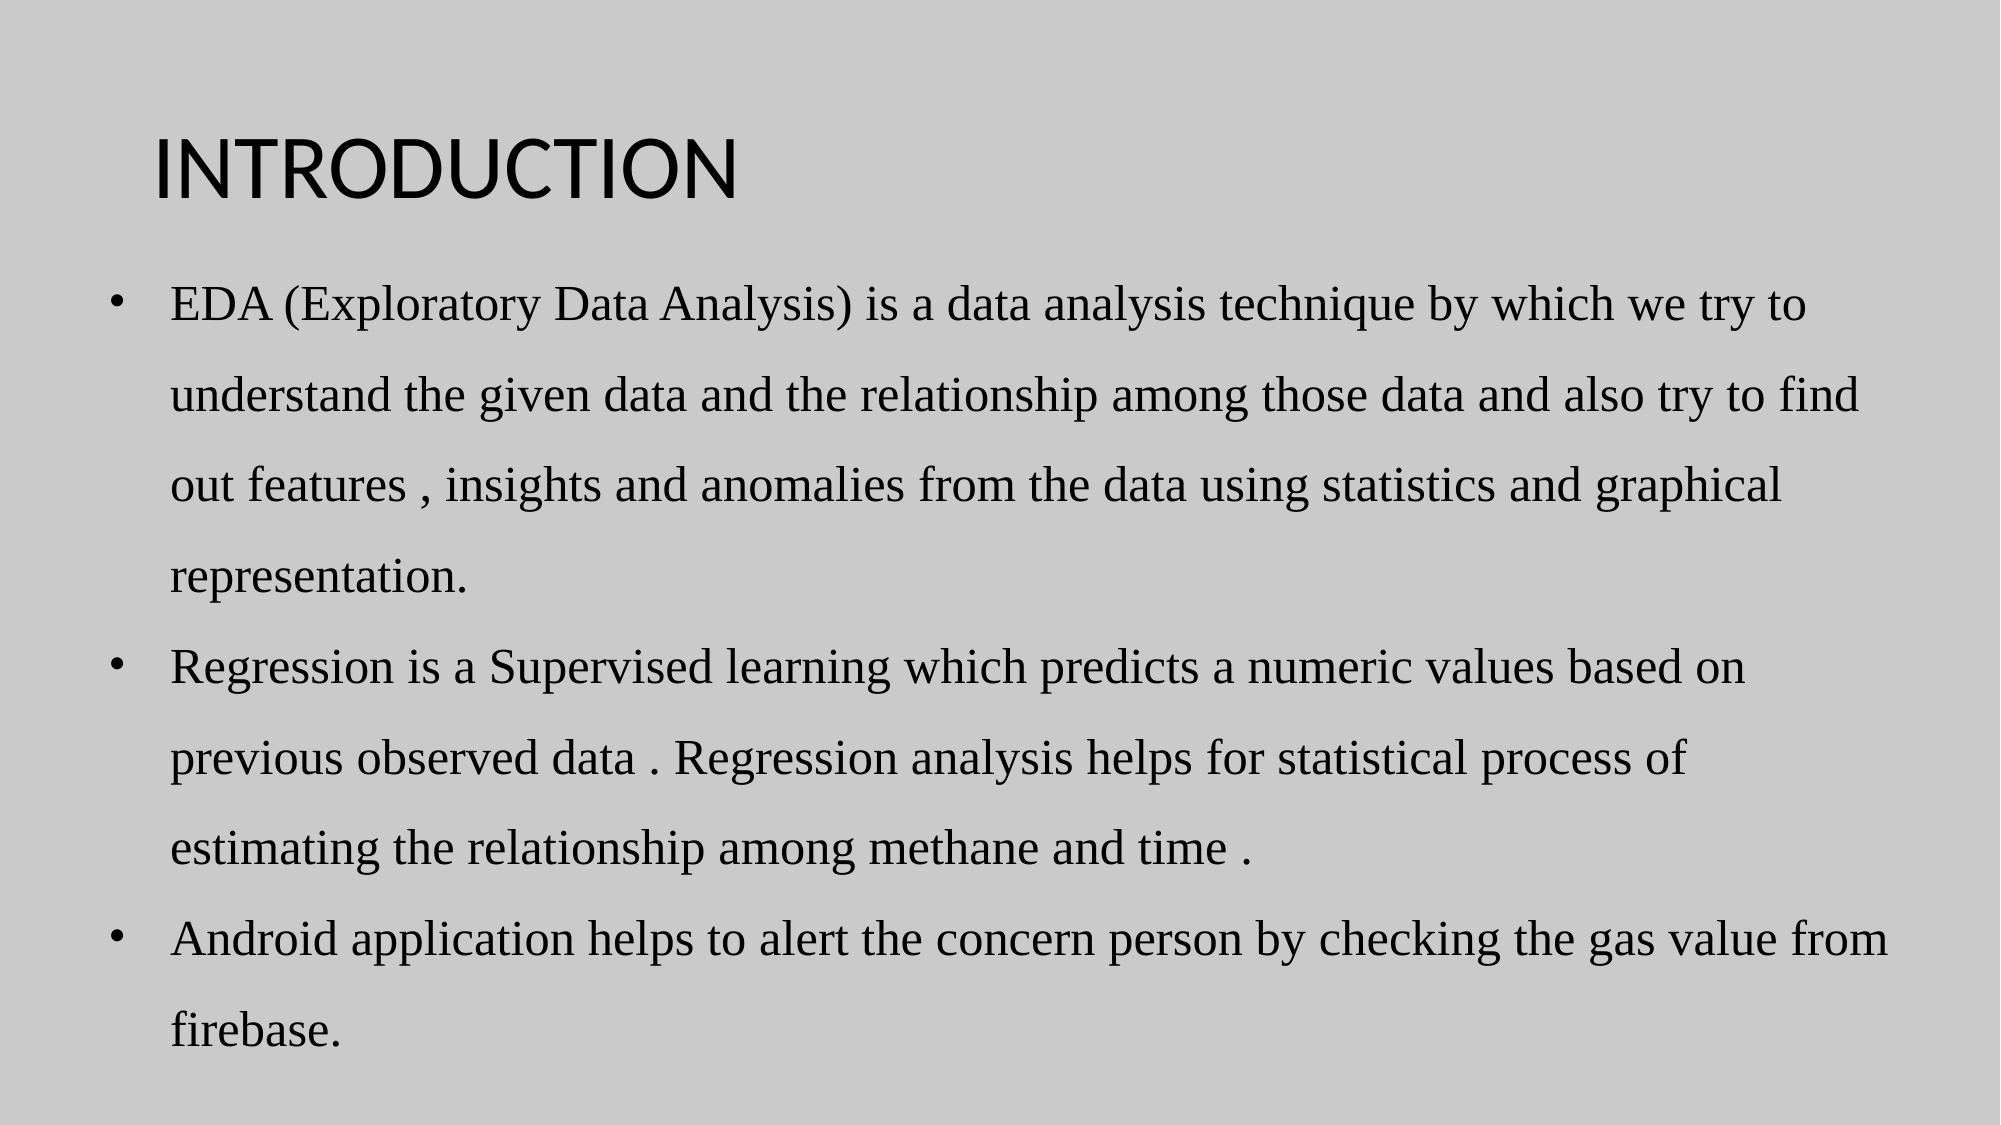

# INTRODUCTION
EDA (Exploratory Data Analysis) is a data analysis technique by which we try to understand the given data and the relationship among those data and also try to find out features , insights and anomalies from the data using statistics and graphical representation.
Regression is a Supervised learning which predicts a numeric values based on previous observed data . Regression analysis helps for statistical process of estimating the relationship among methane and time .
Android application helps to alert the concern person by checking the gas value from firebase.